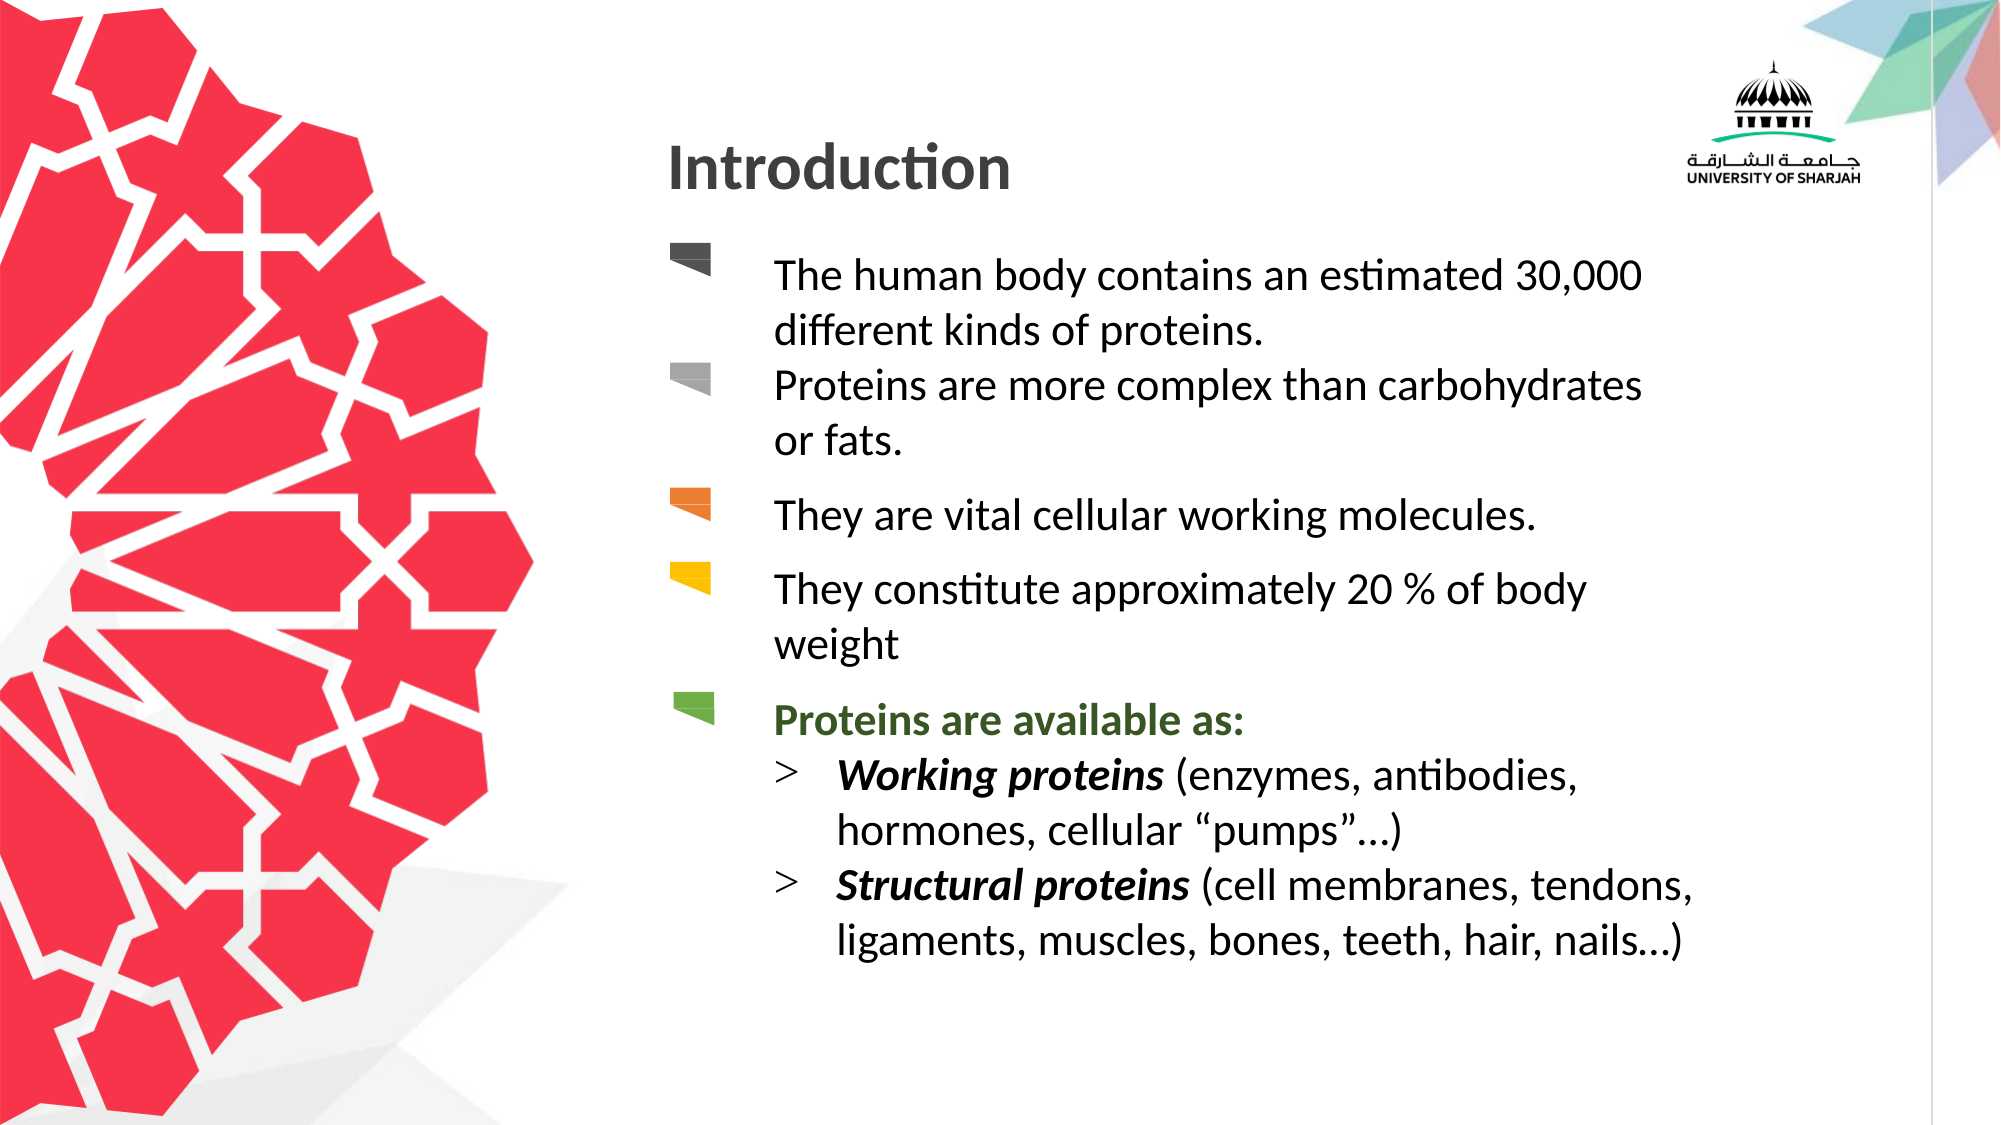

Introduction
The human body contains an estimated 30,000 different kinds of proteins.

Proteins are more complex than carbohydrates or fats.

They are vital cellular working molecules.

They constitute approximately 20 % of body weight

Proteins are available as:
Working proteins (enzymes, antibodies, hormones, cellular “pumps”…)
Structural proteins (cell membranes, tendons, ligaments, muscles, bones, teeth, hair, nails…)